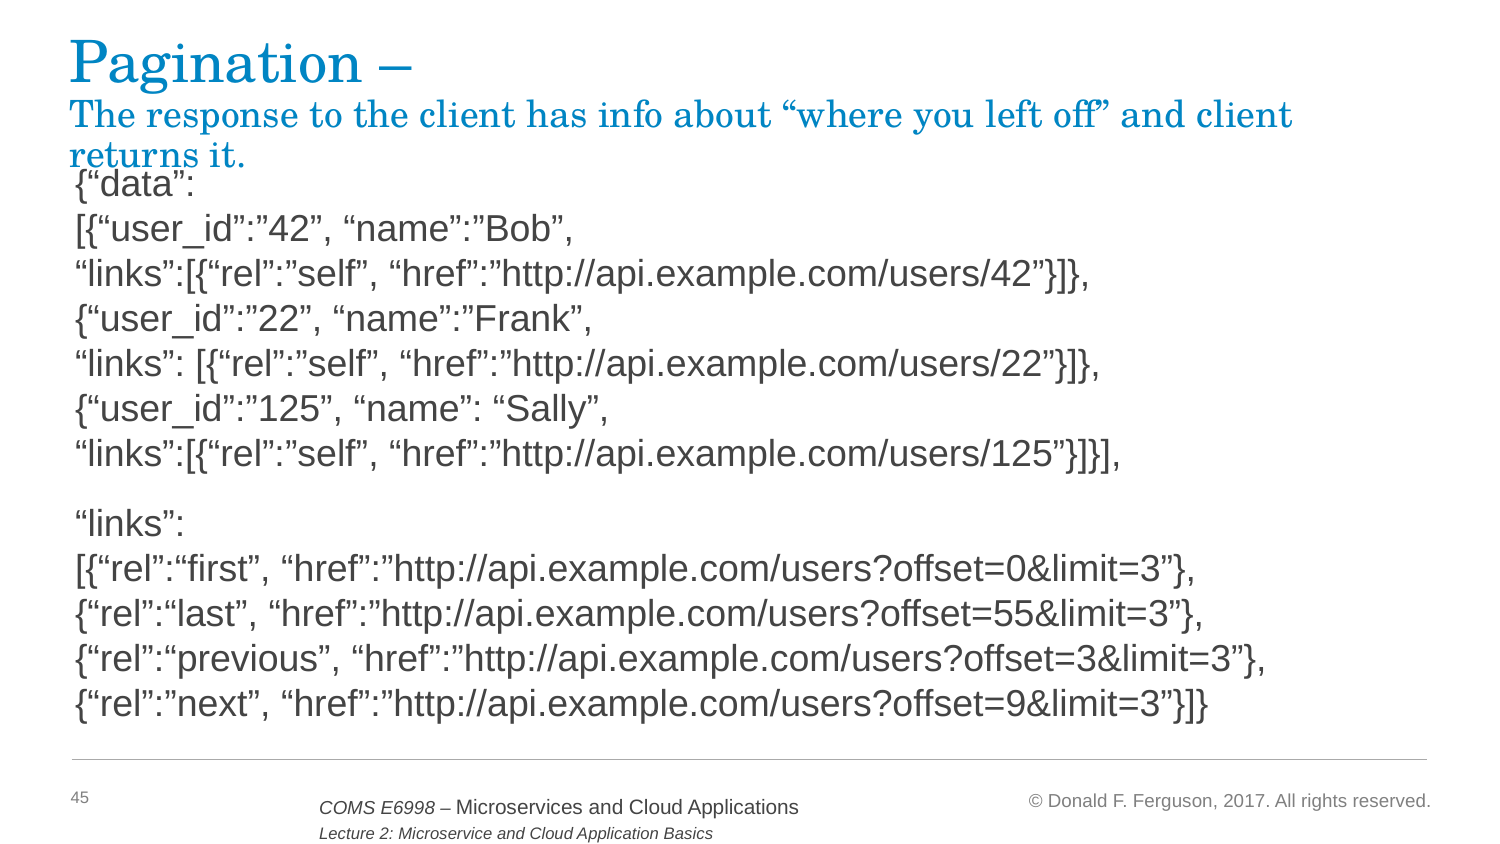

# Pagination – The response to the client has info about “where you left off” and client returns it.
{“data”:
[{“user_id”:”42”, “name”:”Bob”,
“links”:[{“rel”:”self”, “href”:”http://api.example.com/users/42”}]},
{“user_id”:”22”, “name”:”Frank”,
“links”: [{“rel”:”self”, “href”:”http://api.example.com/users/22”}]},
{“user_id”:”125”, “name”: “Sally”,
“links”:[{“rel”:”self”, “href”:”http://api.example.com/users/125”}]}],
“links”:
[{“rel”:“first”, “href”:”http://api.example.com/users?offset=0&limit=3”},
{“rel”:“last”, “href”:”http://api.example.com/users?offset=55&limit=3”}, {“rel”:“previous”, “href”:”http://api.example.com/users?offset=3&limit=3”}, {“rel”:”next”, “href”:”http://api.example.com/users?offset=9&limit=3”}]}